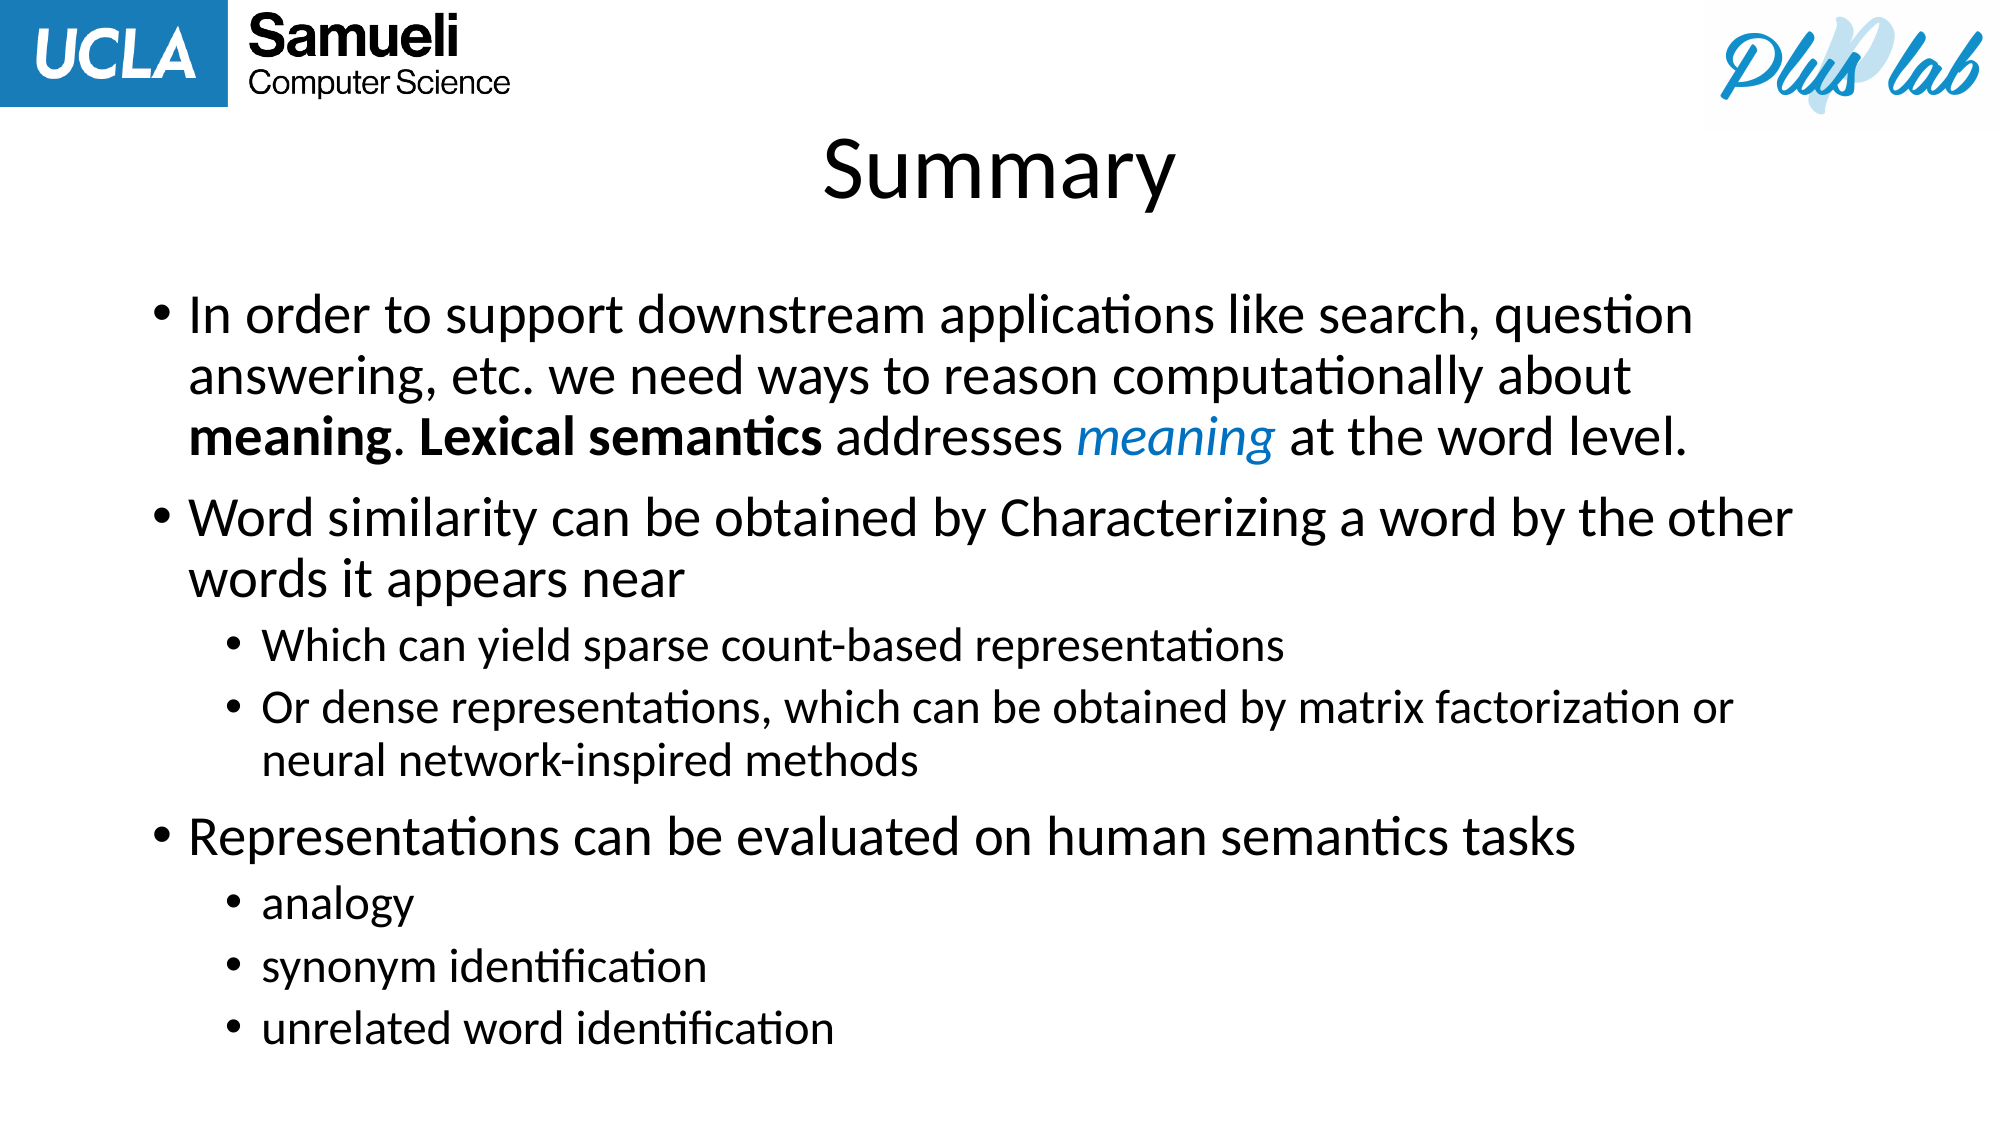

# Summary
In order to support downstream applications like search, question answering, etc. we need ways to reason computationally about meaning. Lexical semantics addresses meaning at the word level.
Word similarity can be obtained by Characterizing a word by the other words it appears near
Which can yield sparse count-based representations
Or dense representations, which can be obtained by matrix factorization or neural network-inspired methods
Representations can be evaluated on human semantics tasks
analogy
synonym identification
unrelated word identification